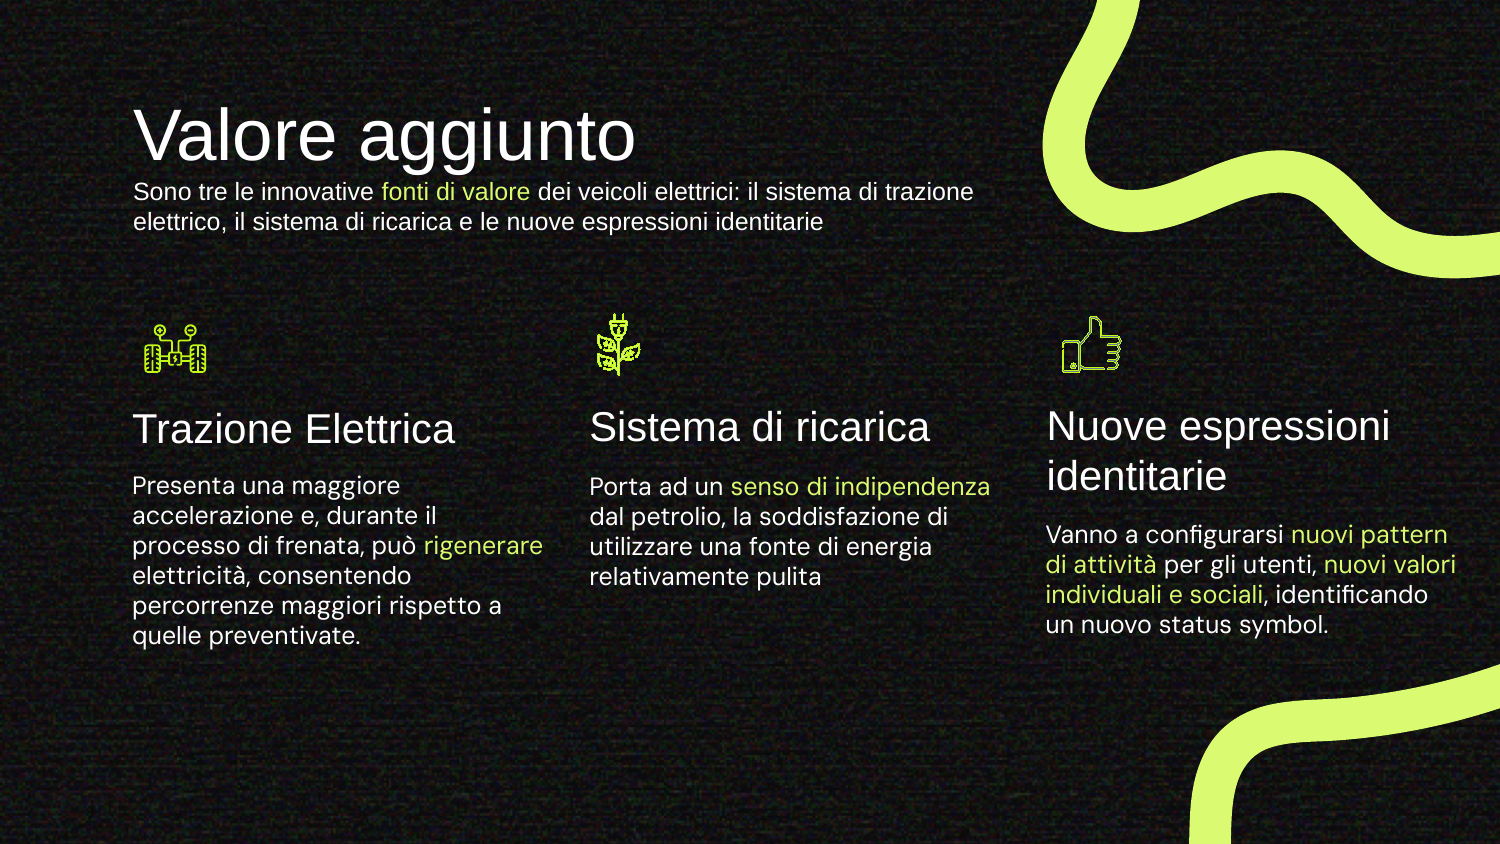

# Valore aggiunto Sono tre le innovative fonti di valore dei veicoli elettrici: il sistema di trazione elettrico, il sistema di ricarica e le nuove espressioni identitarie

Sistema di ricarica
Trazione Elettrica
Nuove espressioni identitarie
Presenta una maggiore accelerazione e, durante il processo di frenata, può rigenerare elettricità, consentendo percorrenze maggiori rispetto a quelle preventivate.
Porta ad un senso di indipendenza dal petrolio, la soddisfazione di utilizzare una fonte di energia relativamente pulita
Vanno a configurarsi nuovi pattern di attività per gli utenti, nuovi valori individuali e sociali, identificando un nuovo status symbol.